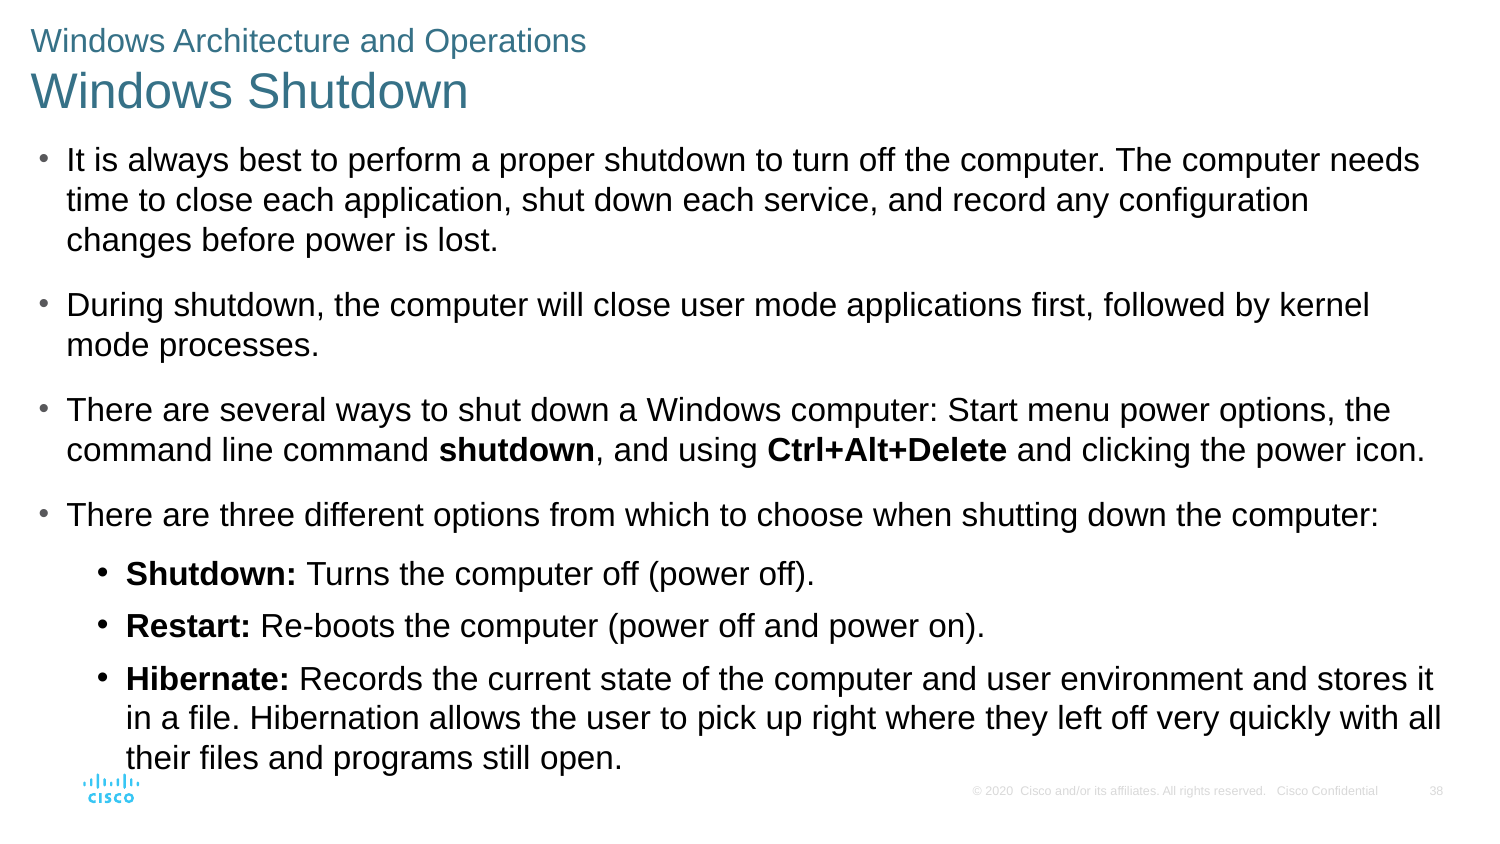

# Windows Architecture and Operations Windows Shutdown
It is always best to perform a proper shutdown to turn off the computer. The computer needs time to close each application, shut down each service, and record any configuration changes before power is lost.
During shutdown, the computer will close user mode applications first, followed by kernel mode processes.
There are several ways to shut down a Windows computer: Start menu power options, the command line command shutdown, and using Ctrl+Alt+Delete and clicking the power icon.
There are three different options from which to choose when shutting down the computer:
Shutdown: Turns the computer off (power off).
Restart: Re-boots the computer (power off and power on).
Hibernate: Records the current state of the computer and user environment and stores it in a file. Hibernation allows the user to pick up right where they left off very quickly with all their files and programs still open.